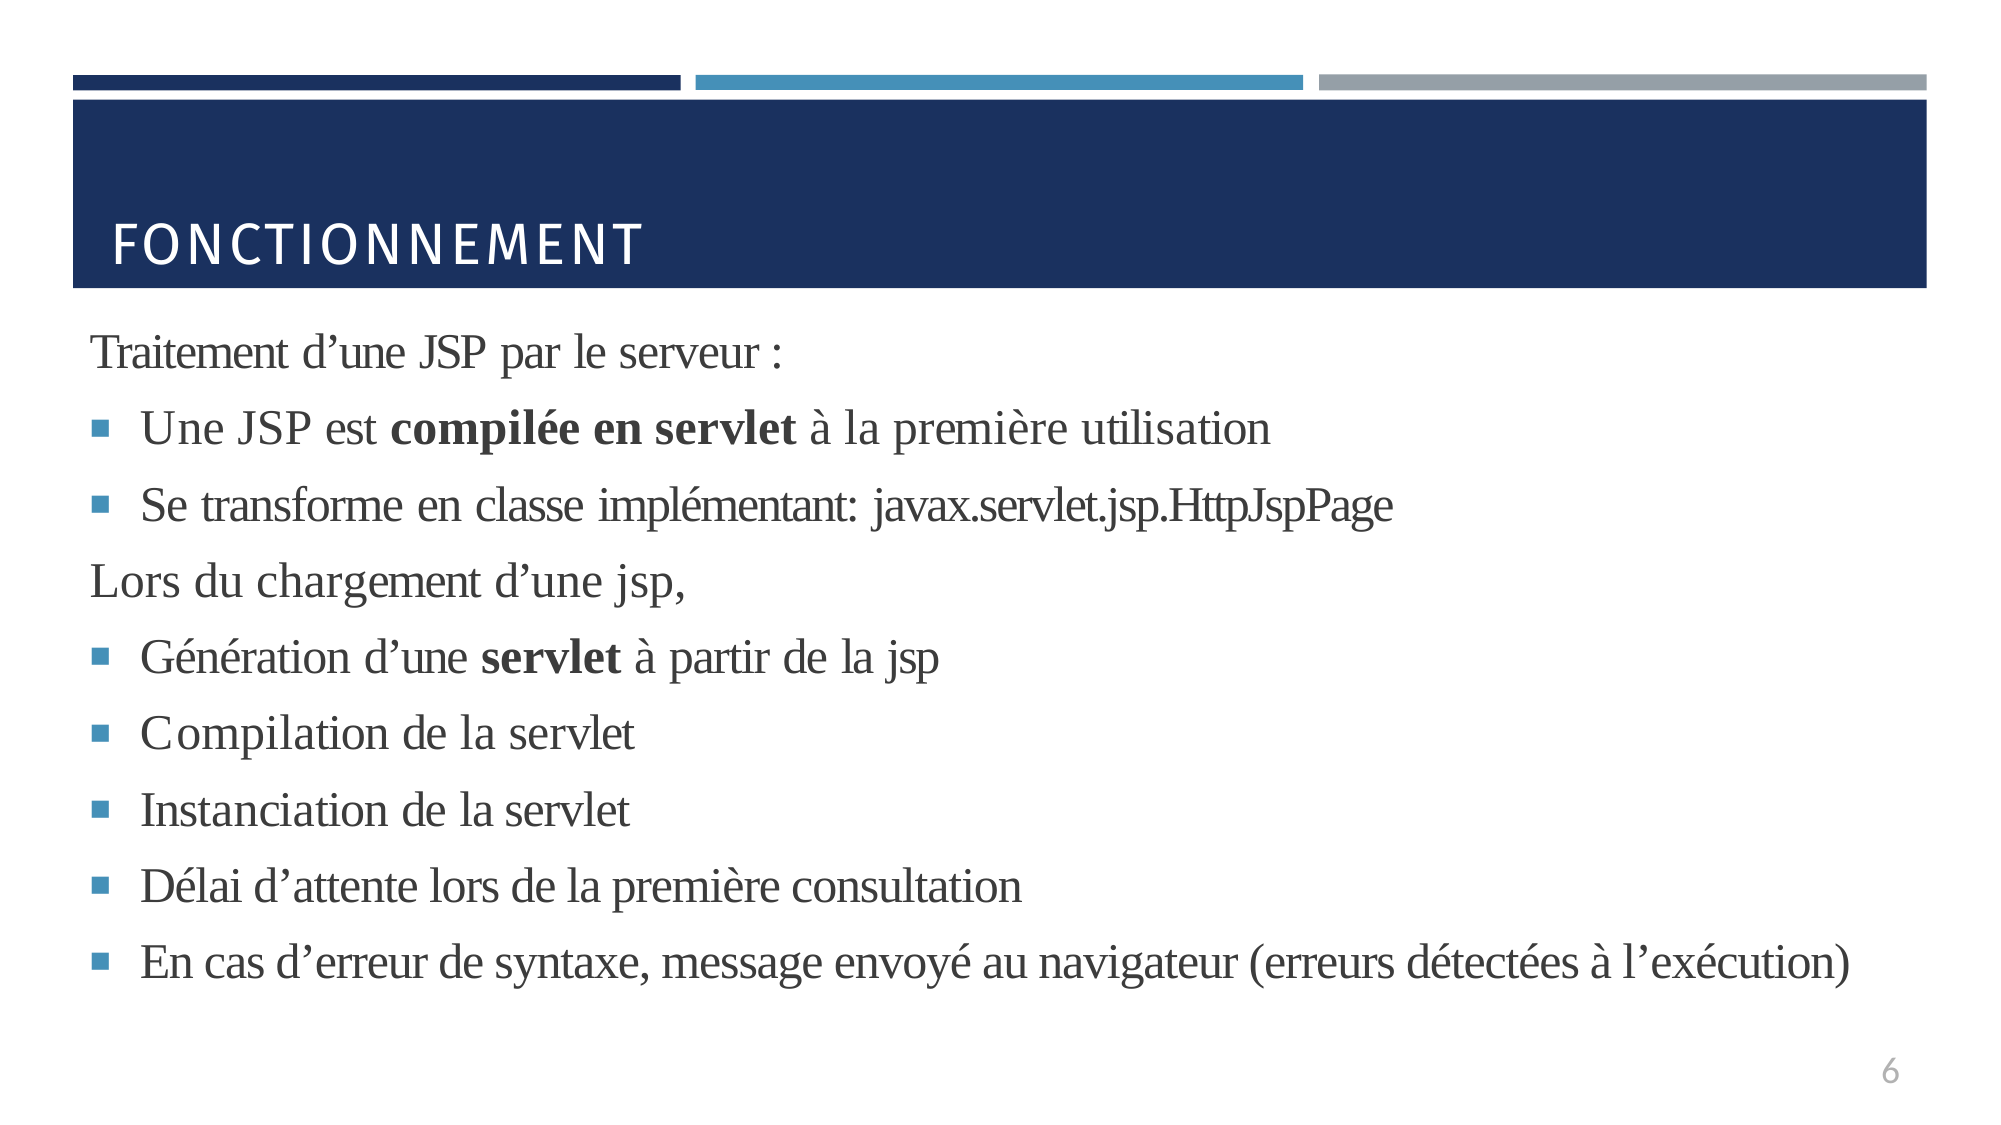

# FONCTIONNEMENT
Traitement d’une JSP par le serveur :
Une JSP est compilée en servlet à la première utilisation
Se transforme en classe implémentant: javax.servlet.jsp.HttpJspPage
Lors du chargement d’une jsp,
Génération d’une servlet à partir de la jsp
Compilation de la servlet
Instanciation de la servlet
Délai d’attente lors de la première consultation
En cas d’erreur de syntaxe, message envoyé au navigateur (erreurs détectées à l’exécution)
6